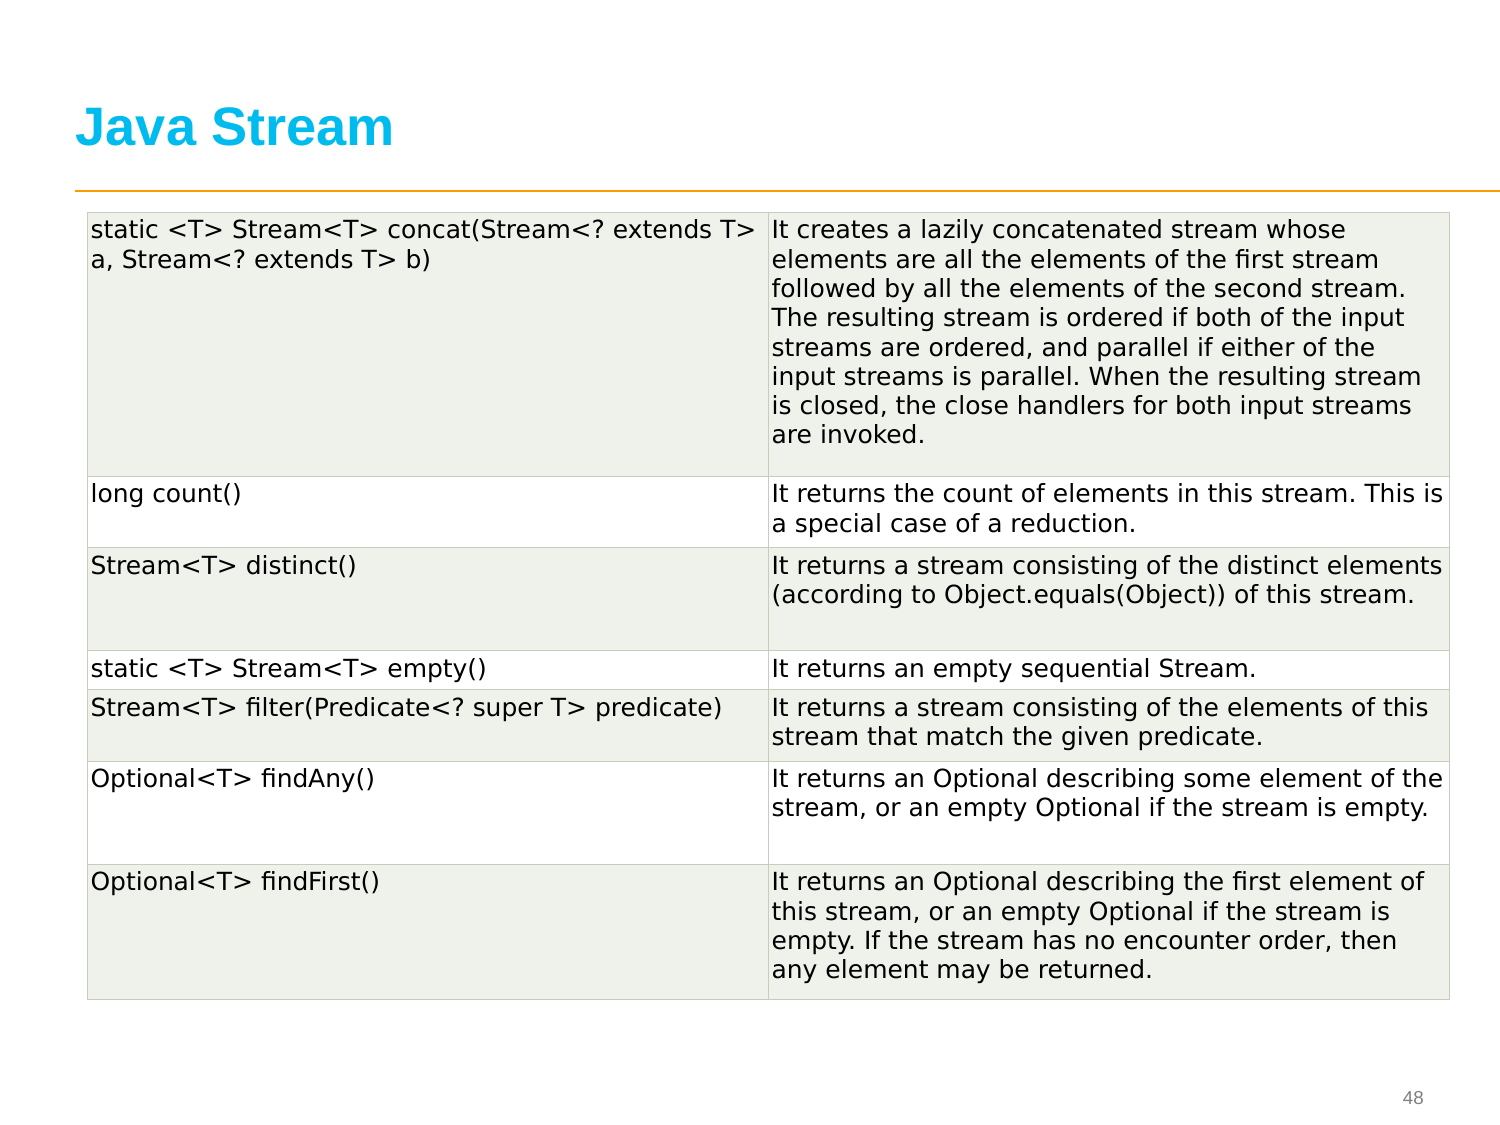

# Java Stream
| static <T> Stream<T> concat(Stream<? extends T> a, Stream<? extends T> b) | It creates a lazily concatenated stream whose elements are all the elements of the first stream followed by all the elements of the second stream. The resulting stream is ordered if both of the input streams are ordered, and parallel if either of the input streams is parallel. When the resulting stream is closed, the close handlers for both input streams are invoked. |
| --- | --- |
| long count() | It returns the count of elements in this stream. This is a special case of a reduction. |
| Stream<T> distinct() | It returns a stream consisting of the distinct elements (according to Object.equals(Object)) of this stream. |
| static <T> Stream<T> empty() | It returns an empty sequential Stream. |
| Stream<T> filter(Predicate<? super T> predicate) | It returns a stream consisting of the elements of this stream that match the given predicate. |
| Optional<T> findAny() | It returns an Optional describing some element of the stream, or an empty Optional if the stream is empty. |
| Optional<T> findFirst() | It returns an Optional describing the first element of this stream, or an empty Optional if the stream is empty. If the stream has no encounter order, then any element may be returned. |